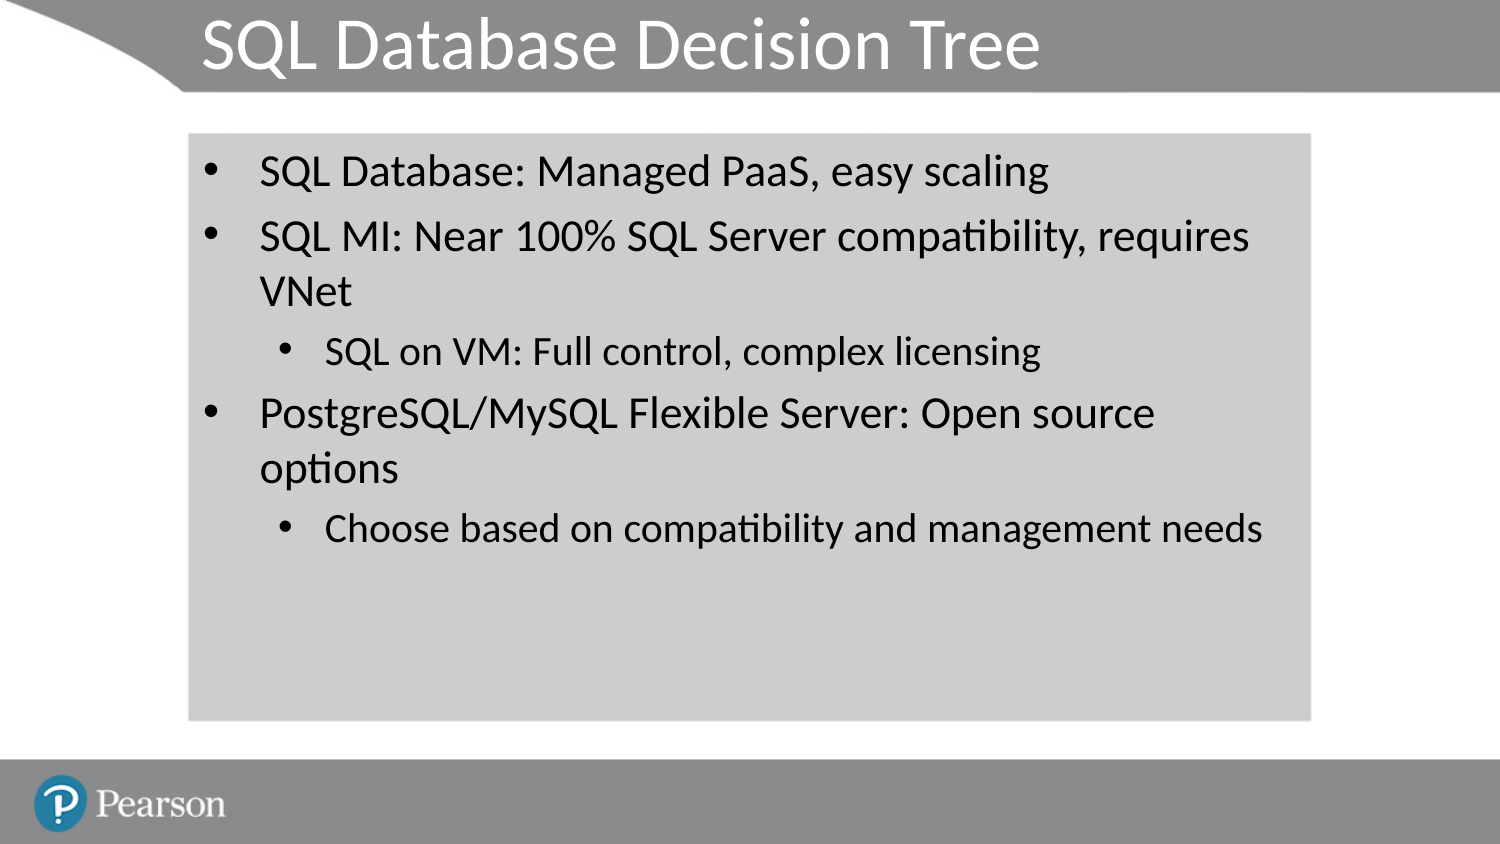

# SQL Database Decision Tree
SQL Database: Managed PaaS, easy scaling
SQL MI: Near 100% SQL Server compatibility, requires VNet
SQL on VM: Full control, complex licensing
PostgreSQL/MySQL Flexible Server: Open source options
Choose based on compatibility and management needs